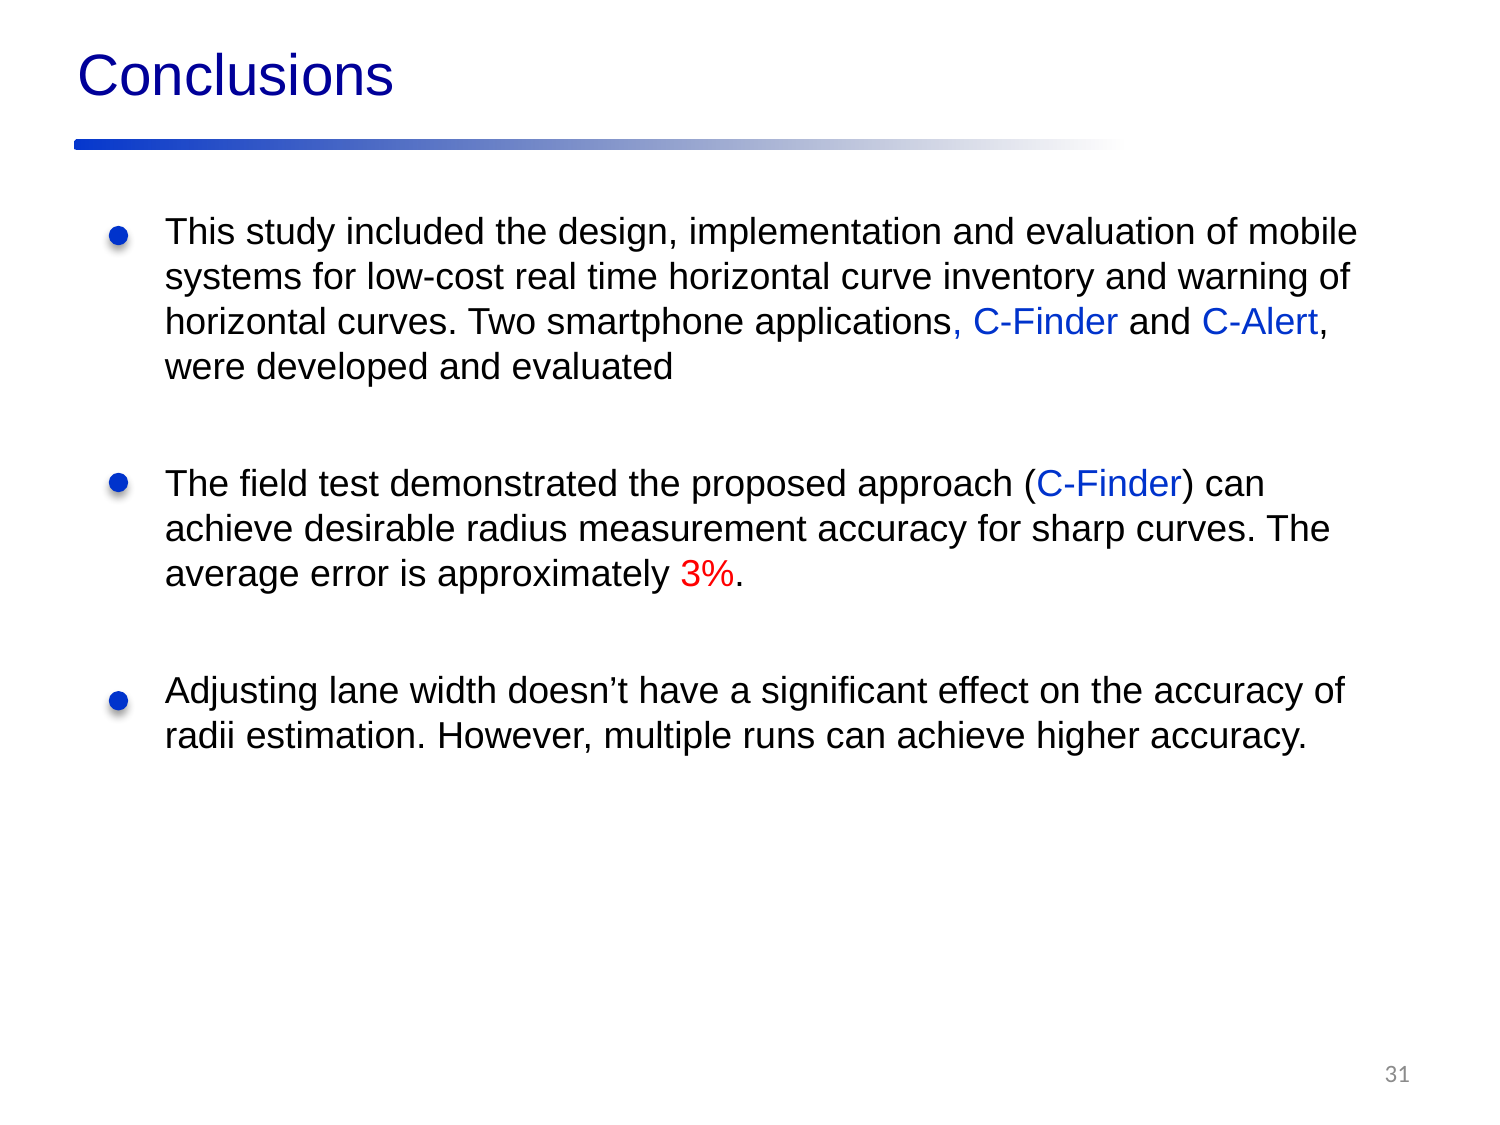

Conclusions

This study included the design, implementation and evaluation of mobile systems for low-cost real time horizontal curve inventory and warning of horizontal curves. Two smartphone applications, C-Finder and C-Alert, were developed and evaluated

The field test demonstrated the proposed approach (C-Finder) can achieve desirable radius measurement accuracy for sharp curves. The average error is approximately 3%.

Adjusting lane width doesn’t have a significant effect on the accuracy of radii estimation. However, multiple runs can achieve higher accuracy.

31